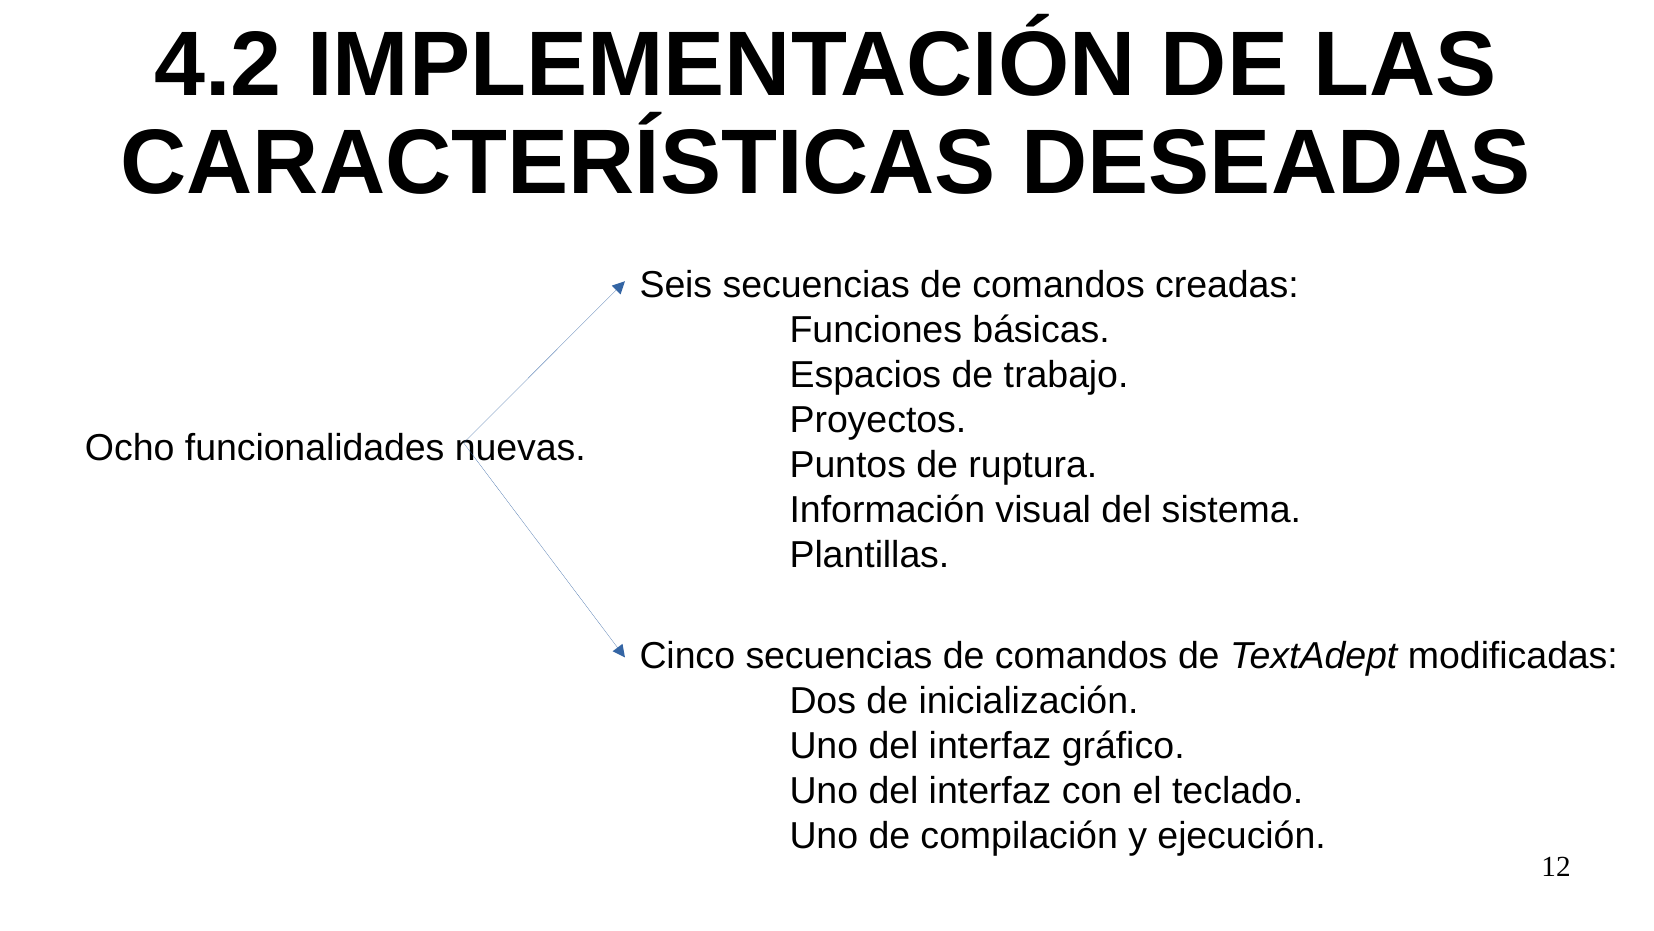

# 4.2 IMPLEMENTACIÓN DE LAS CARACTERÍSTICAS DESEADAS
Seis secuencias de comandos creadas:
	Funciones básicas.
	Espacios de trabajo.
	Proyectos.
	Puntos de ruptura.
	Información visual del sistema.
	Plantillas.

Ocho funcionalidades nuevas.

Cinco secuencias de comandos de TextAdept modificadas:
	Dos de inicialización.
	Uno del interfaz gráfico.
	Uno del interfaz con el teclado.
	Uno de compilación y ejecución.
12